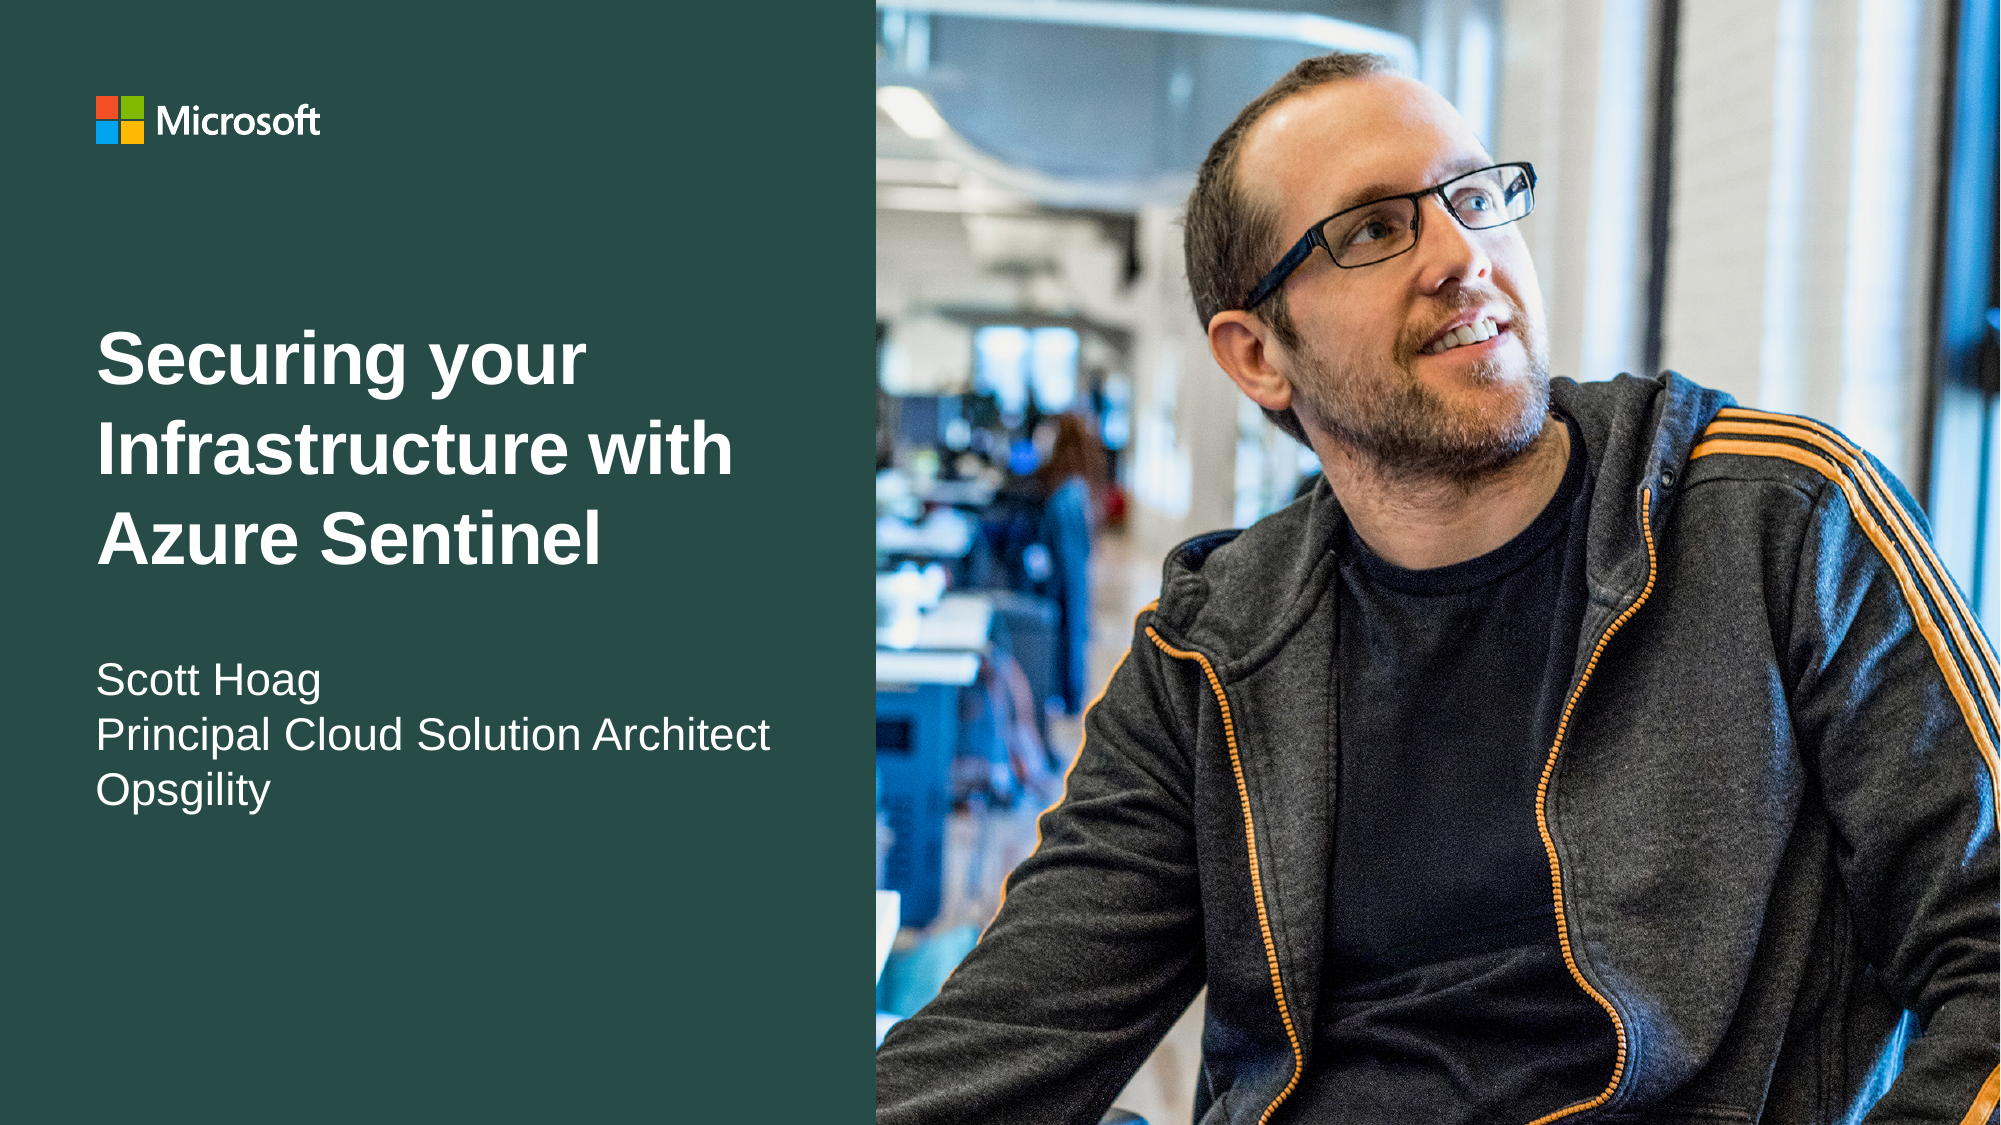

# Securing your Infrastructure with Azure Sentinel
Scott Hoag
Principal Cloud Solution Architect
Opsgility